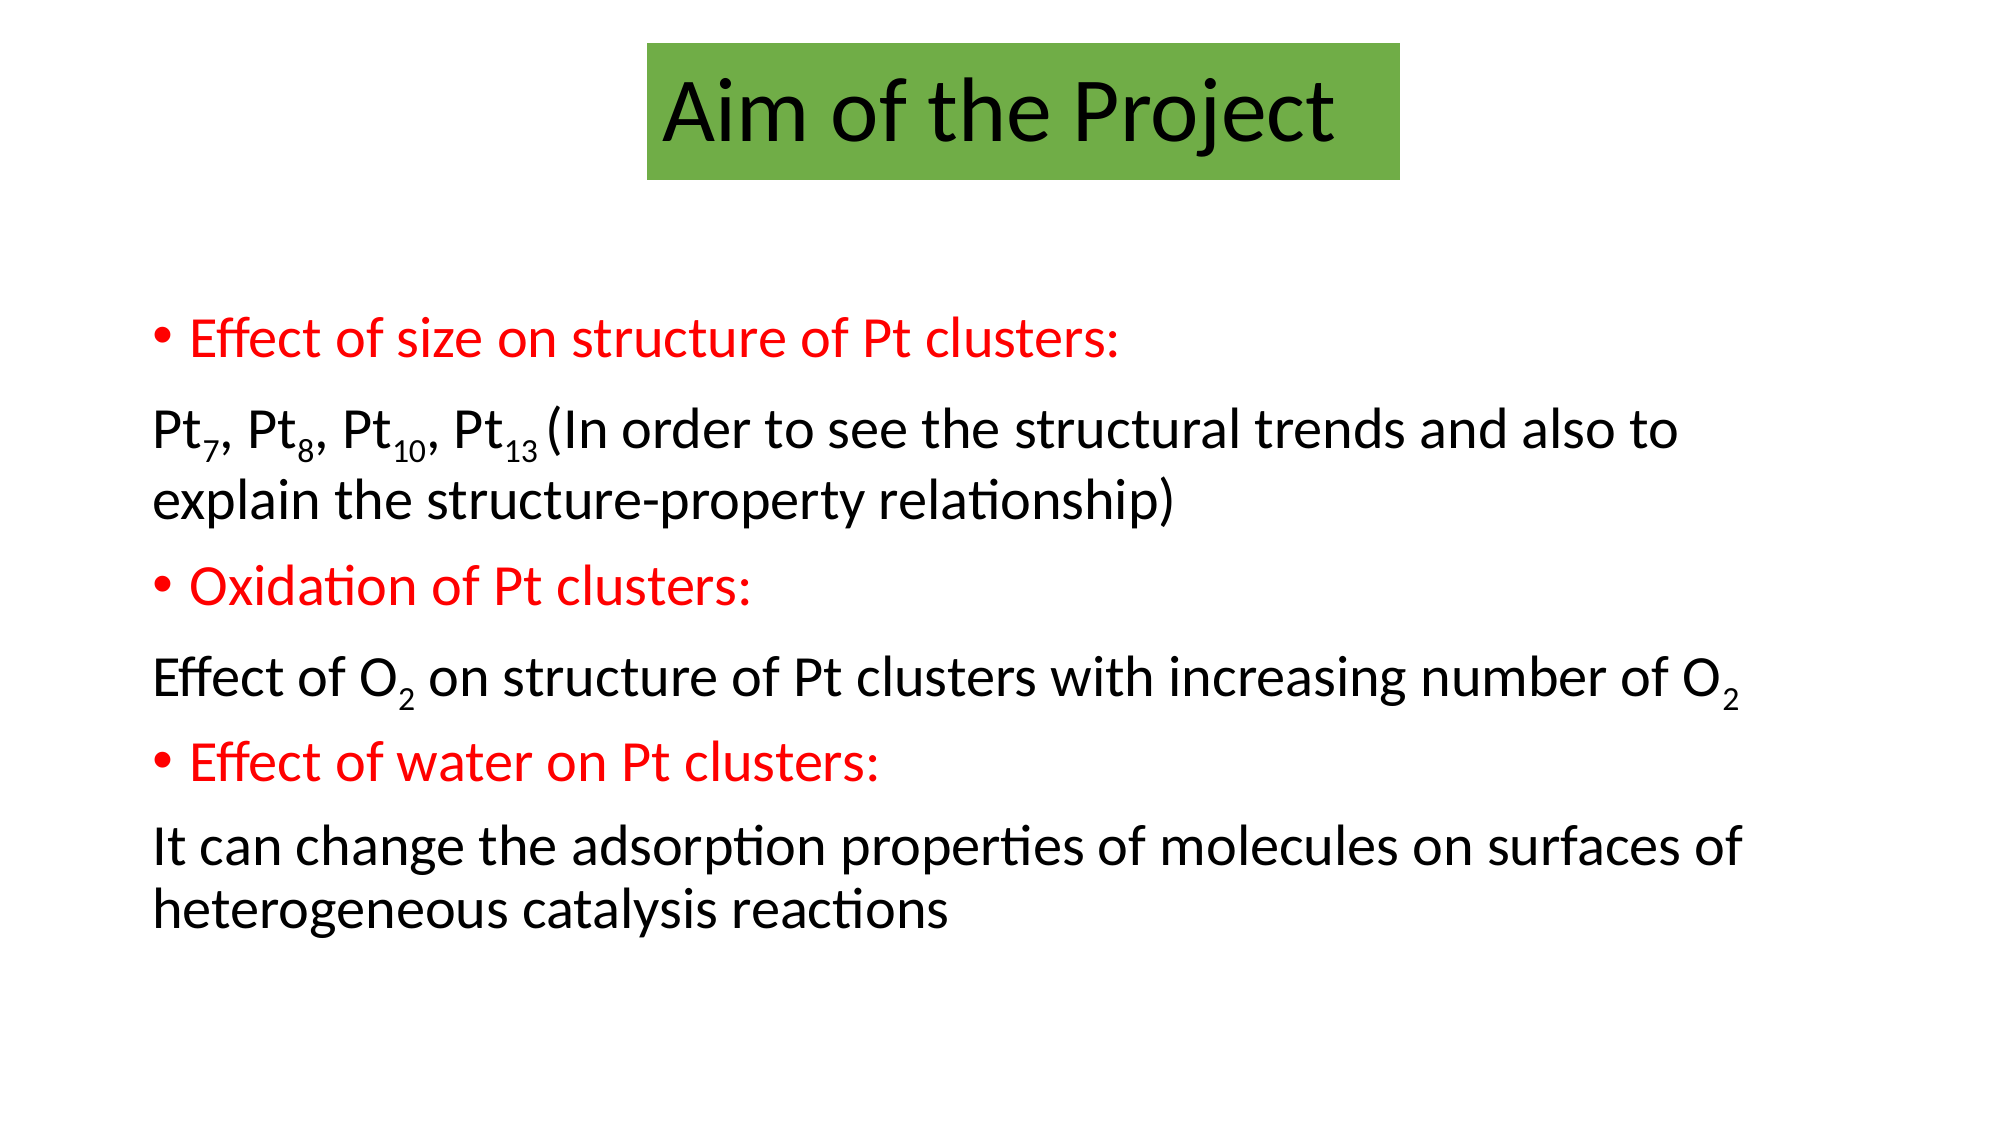

# Aim of the Project
Effect of size on structure of Pt clusters:
Pt7, Pt8, Pt10, Pt13 (In order to see the structural trends and also to explain the structure-property relationship)
Oxidation of Pt clusters:
Effect of O2 on structure of Pt clusters with increasing number of O2
Effect of water on Pt clusters:
It can change the adsorption properties of molecules on surfaces of heterogeneous catalysis reactions